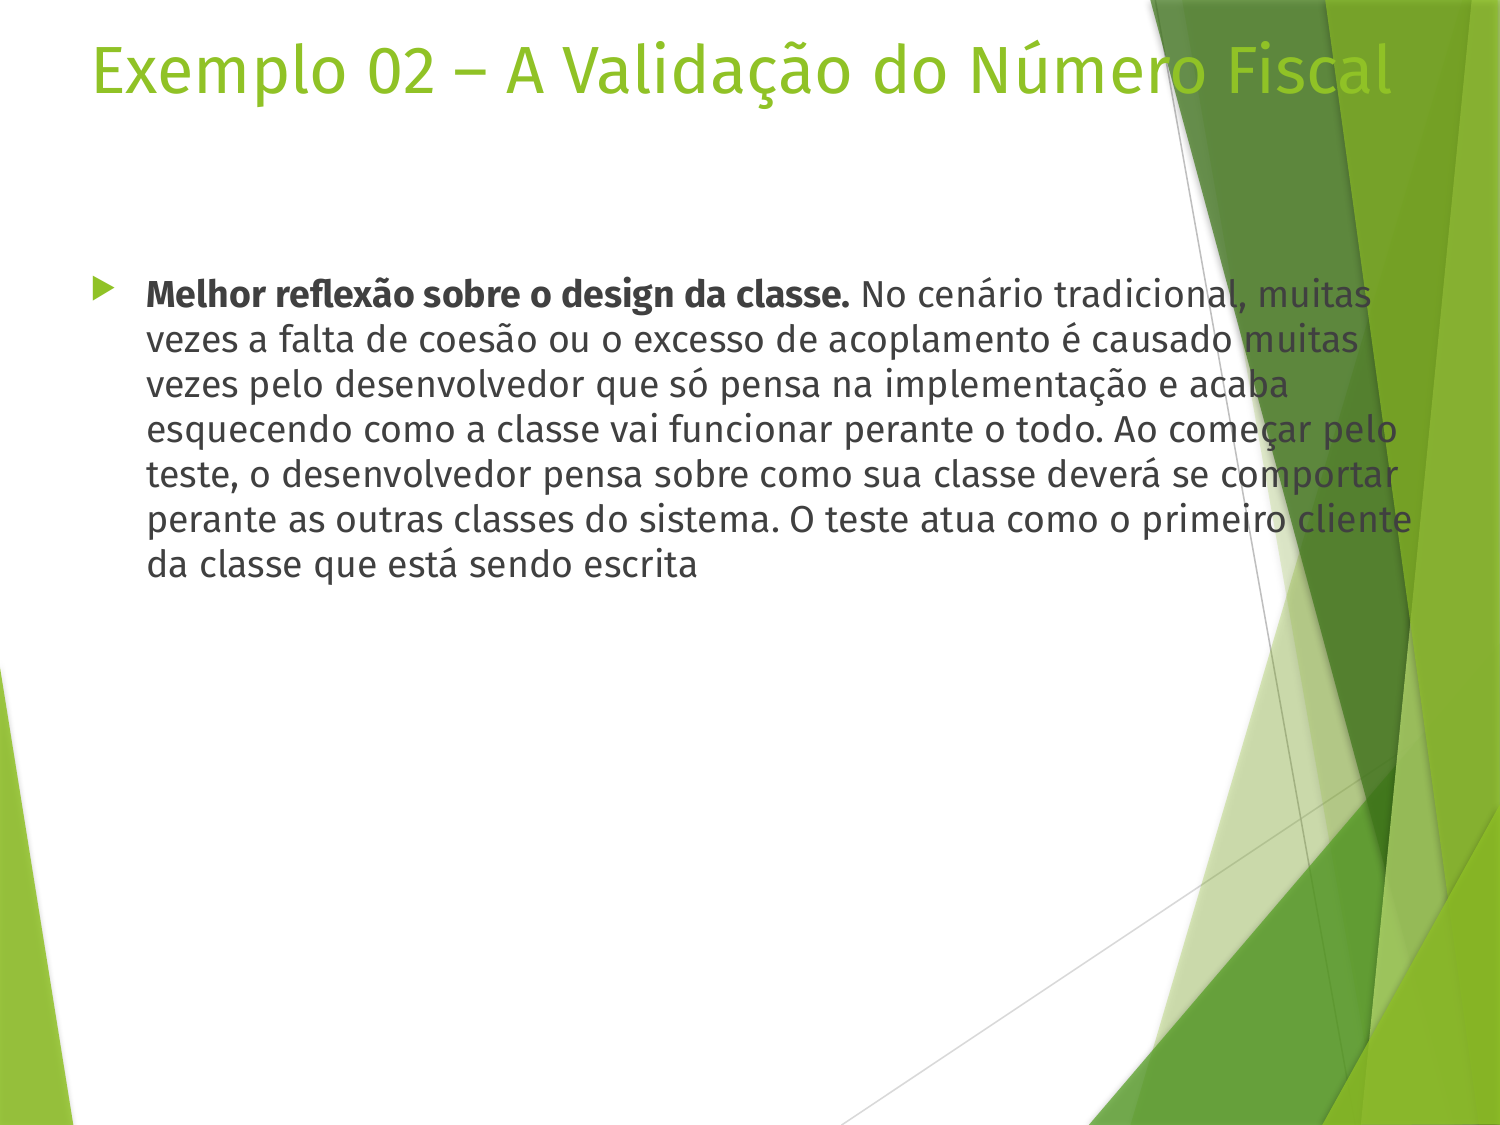

# Exemplo 02 – A Validação do Número Fiscal
Melhor reflexão sobre o design da classe. No cenário tradicional, muitas vezes a falta de coesão ou o excesso de acoplamento é causado muitas vezes pelo desenvolvedor que só pensa na implementação e acaba esquecendo como a classe vai funcionar perante o todo. Ao começar pelo teste, o desenvolvedor pensa sobre como sua classe deverá se comportar perante as outras classes do sistema. O teste atua como o primeiro cliente da classe que está sendo escrita